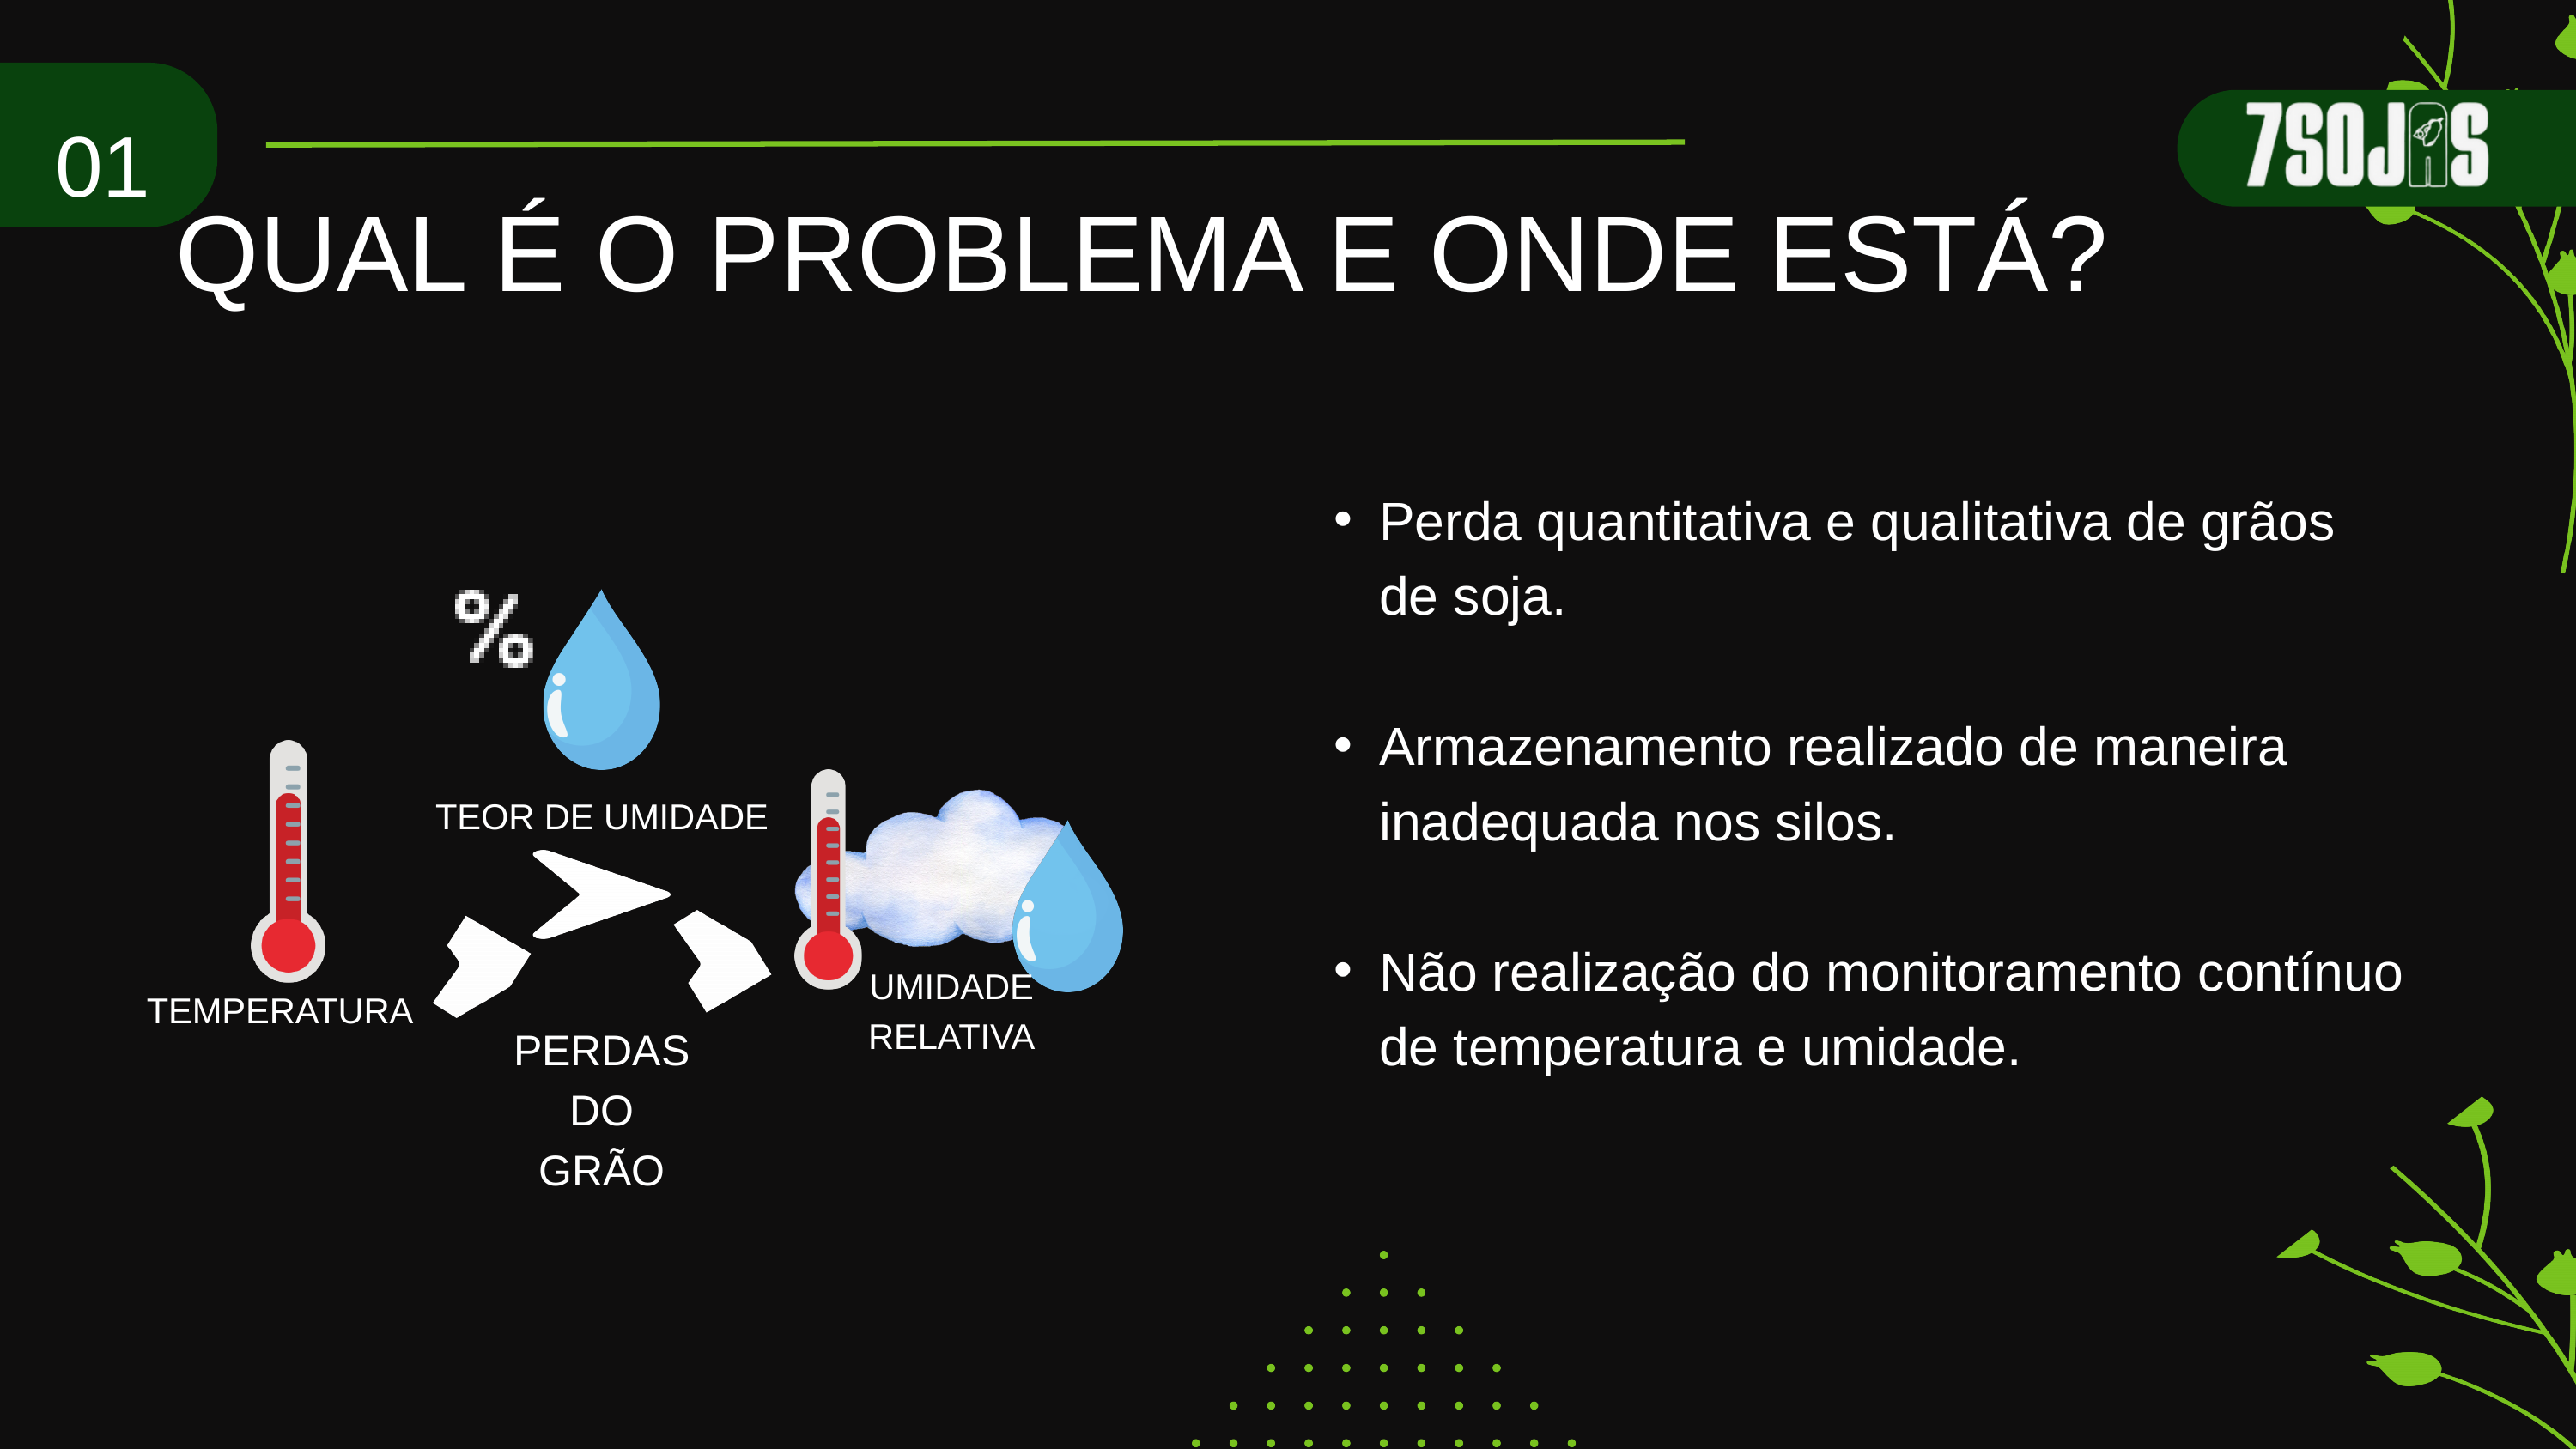

01

QUAL É O PROBLEMA E ONDE ESTÁ?
Perda quantitativa e qualitativa de grãos de soja.

Armazenamento realizado de maneira inadequada nos silos.

Não realização do monitoramento contínuo de temperatura e umidade.

TEOR DE UMIDADE

UMIDADE RELATIVA
TEMPERATURA
PERDAS
DO
GRÃO